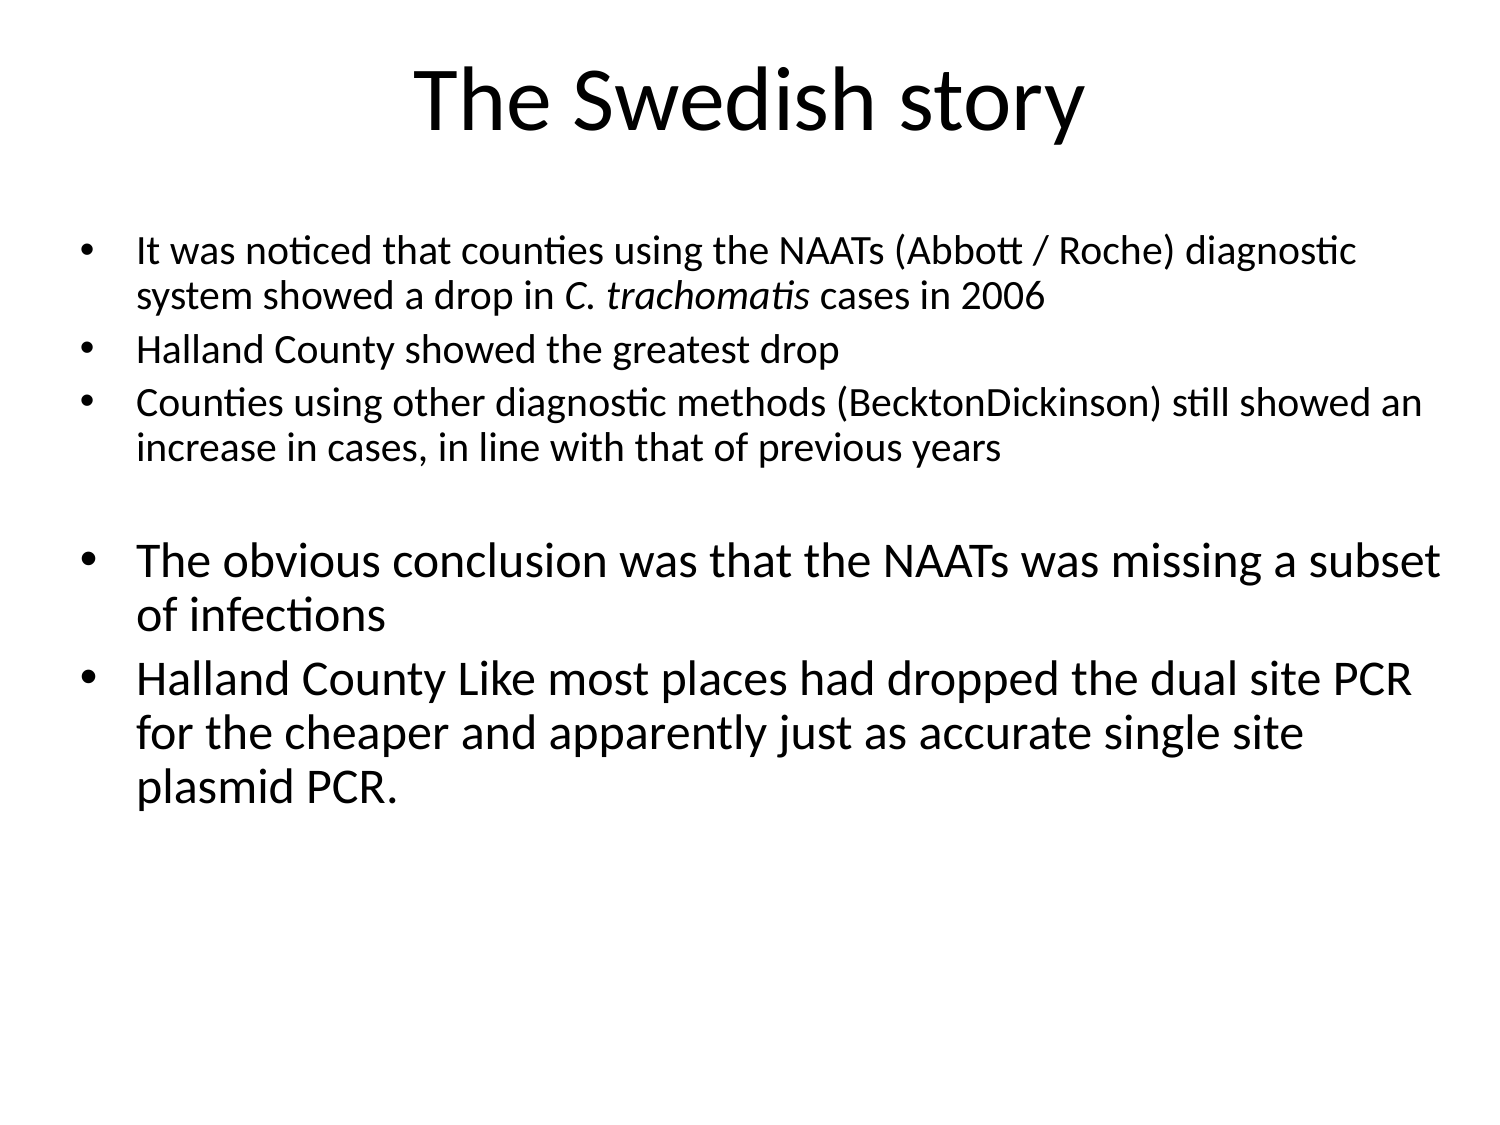

# The Swedish story
It was noticed that counties using the NAATs (Abbott / Roche) diagnostic system showed a drop in C. trachomatis cases in 2006
Halland County showed the greatest drop
Counties using other diagnostic methods (BecktonDickinson) still showed an increase in cases, in line with that of previous years

The obvious conclusion was that the NAATs was missing a subset of infections
Halland County Like most places had dropped the dual site PCR for the cheaper and apparently just as accurate single site plasmid PCR.